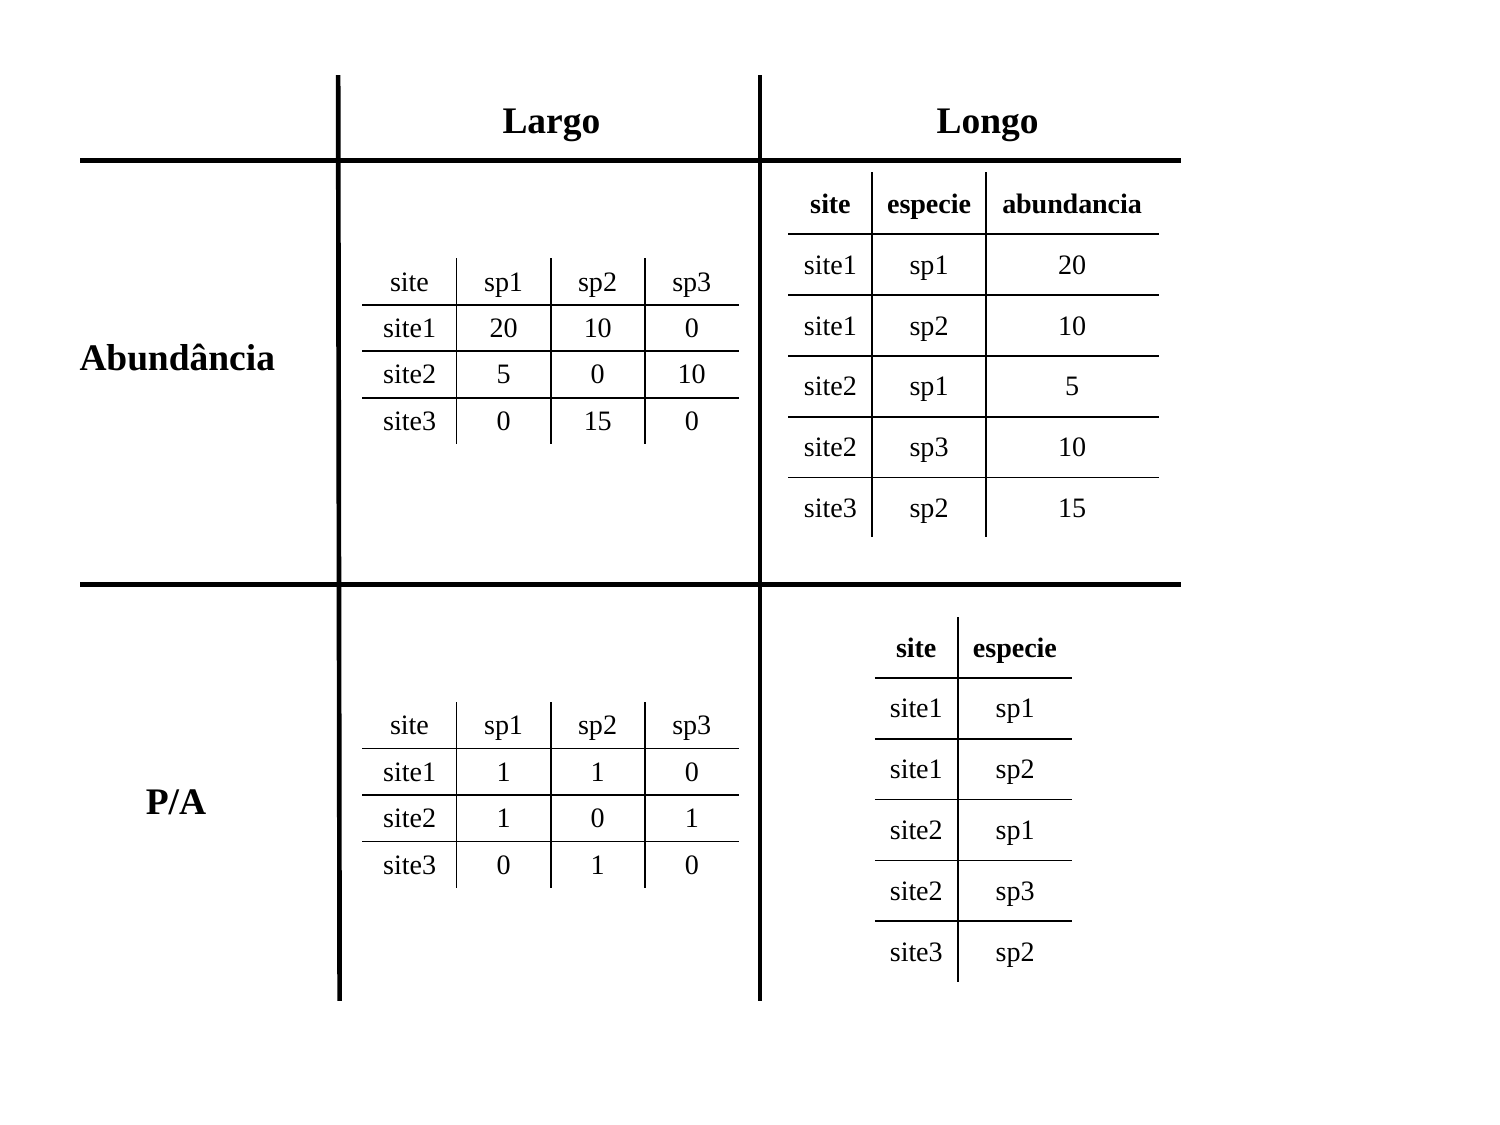

Largo
Longo
| site | especie | abundancia |
| --- | --- | --- |
| site1 | sp1 | 20 |
| site1 | sp2 | 10 |
| site2 | sp1 | 5 |
| site2 | sp3 | 10 |
| site3 | sp2 | 15 |
| site | sp1 | sp2 | sp3 |
| --- | --- | --- | --- |
| site1 | 20 | 10 | 0 |
| site2 | 5 | 0 | 10 |
| site3 | 0 | 15 | 0 |
Abundância
| site | especie |
| --- | --- |
| site1 | sp1 |
| site1 | sp2 |
| site2 | sp1 |
| site2 | sp3 |
| site3 | sp2 |
| site | sp1 | sp2 | sp3 |
| --- | --- | --- | --- |
| site1 | 1 | 1 | 0 |
| site2 | 1 | 0 | 1 |
| site3 | 0 | 1 | 0 |
P/A